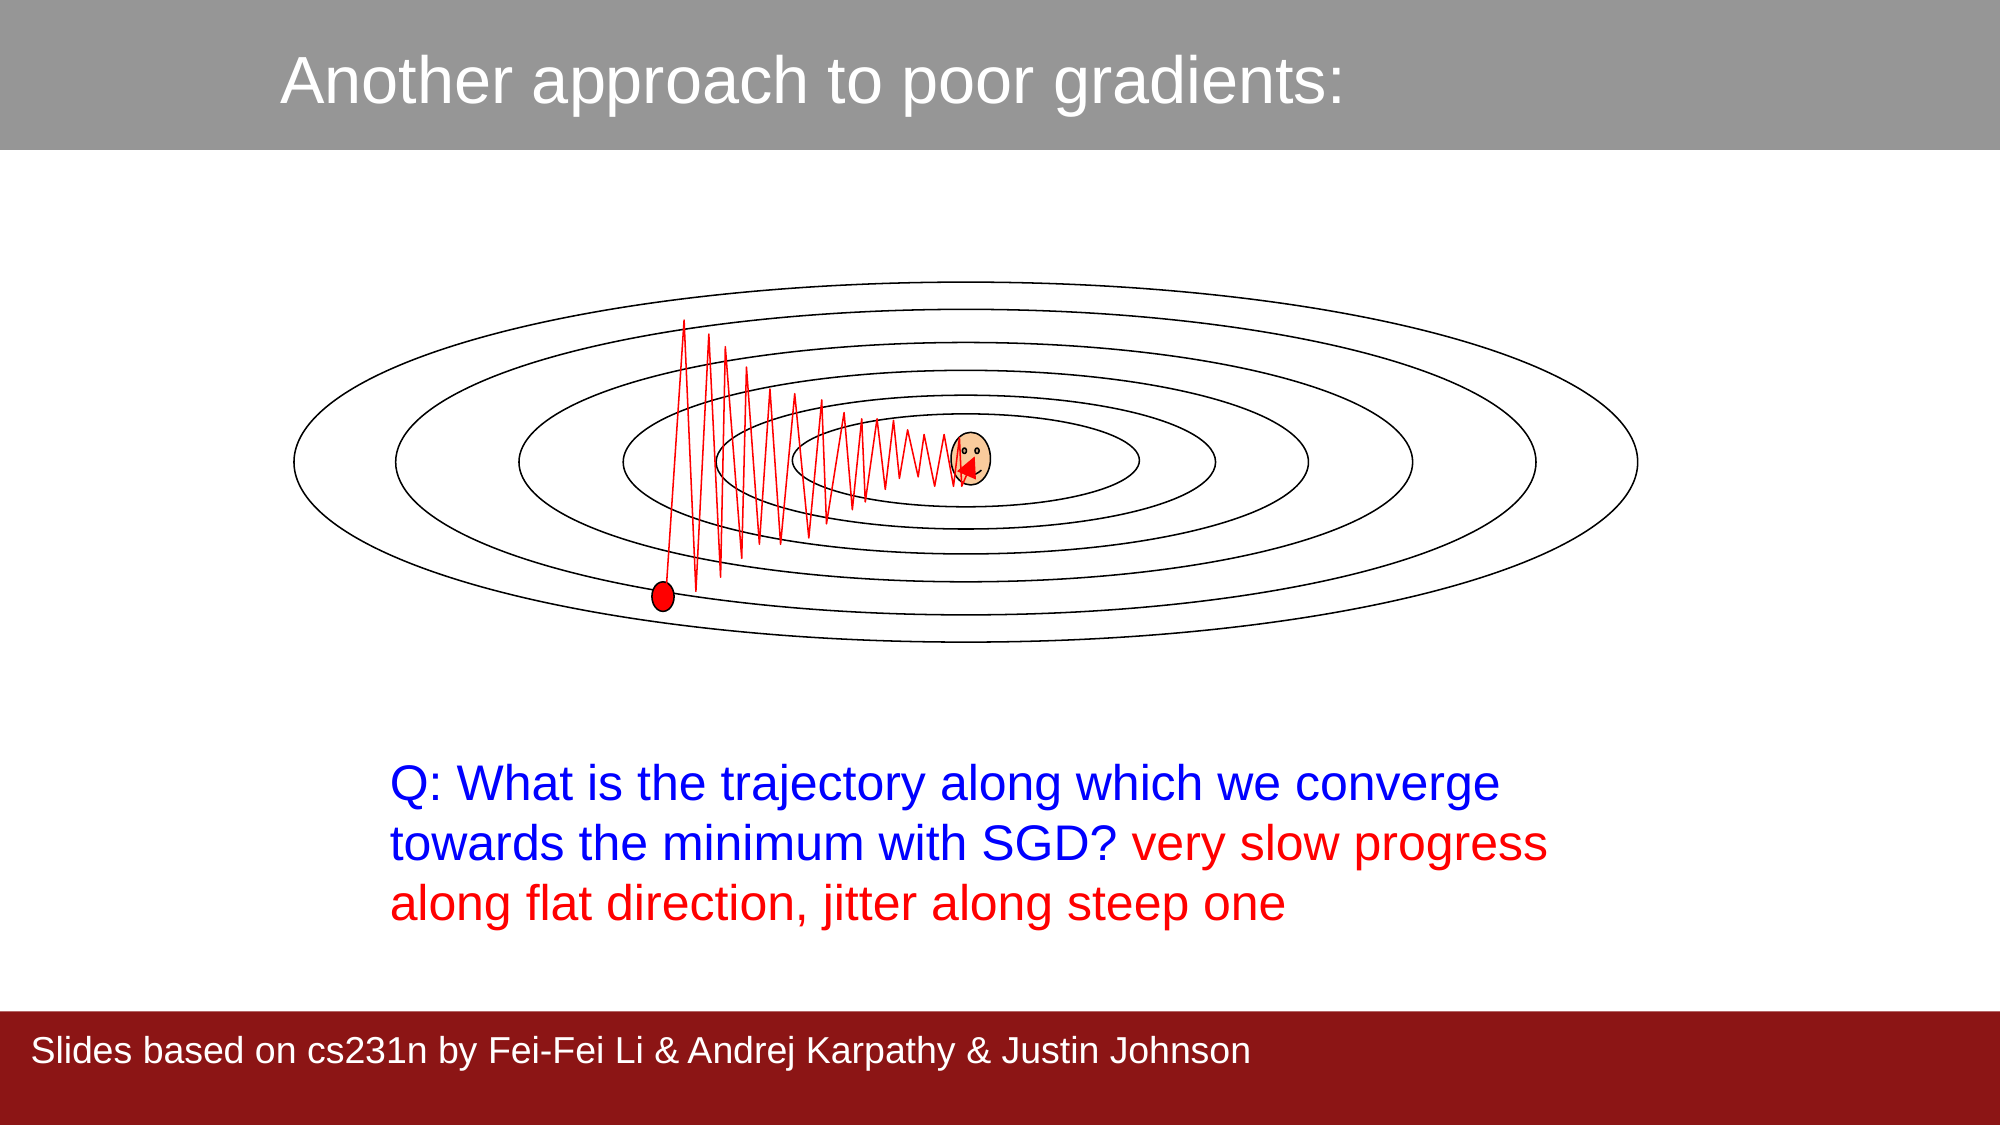

Another approach to poor gradients:

Q: What is the trajectory along which we converge towards the minimum with SGD? very slow progress along flat direction, jitter along steep one